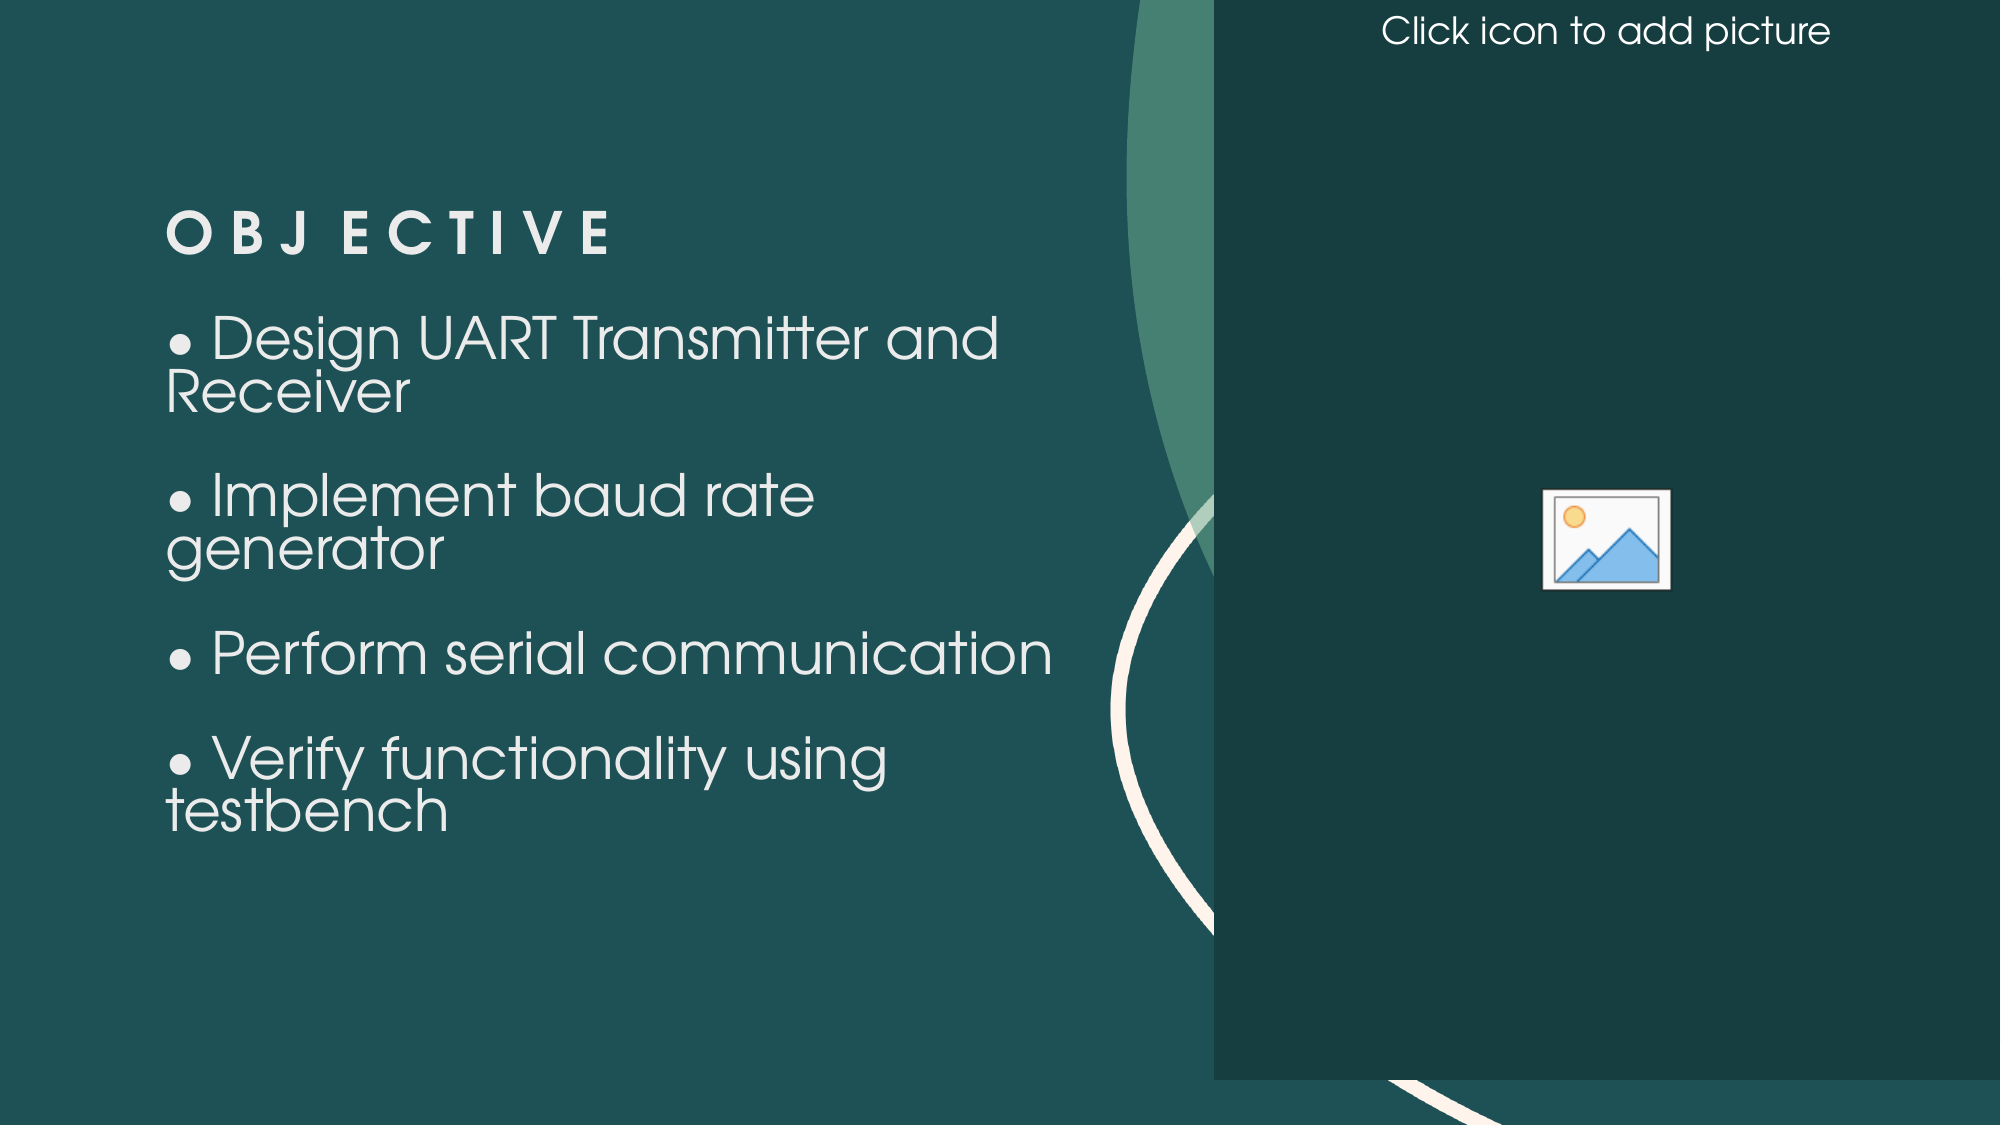

# O B J  E C T I V E • Design UART Transmitter and Receiver • Implement baud rate generator • Perform serial communication • Verify functionality using testbench